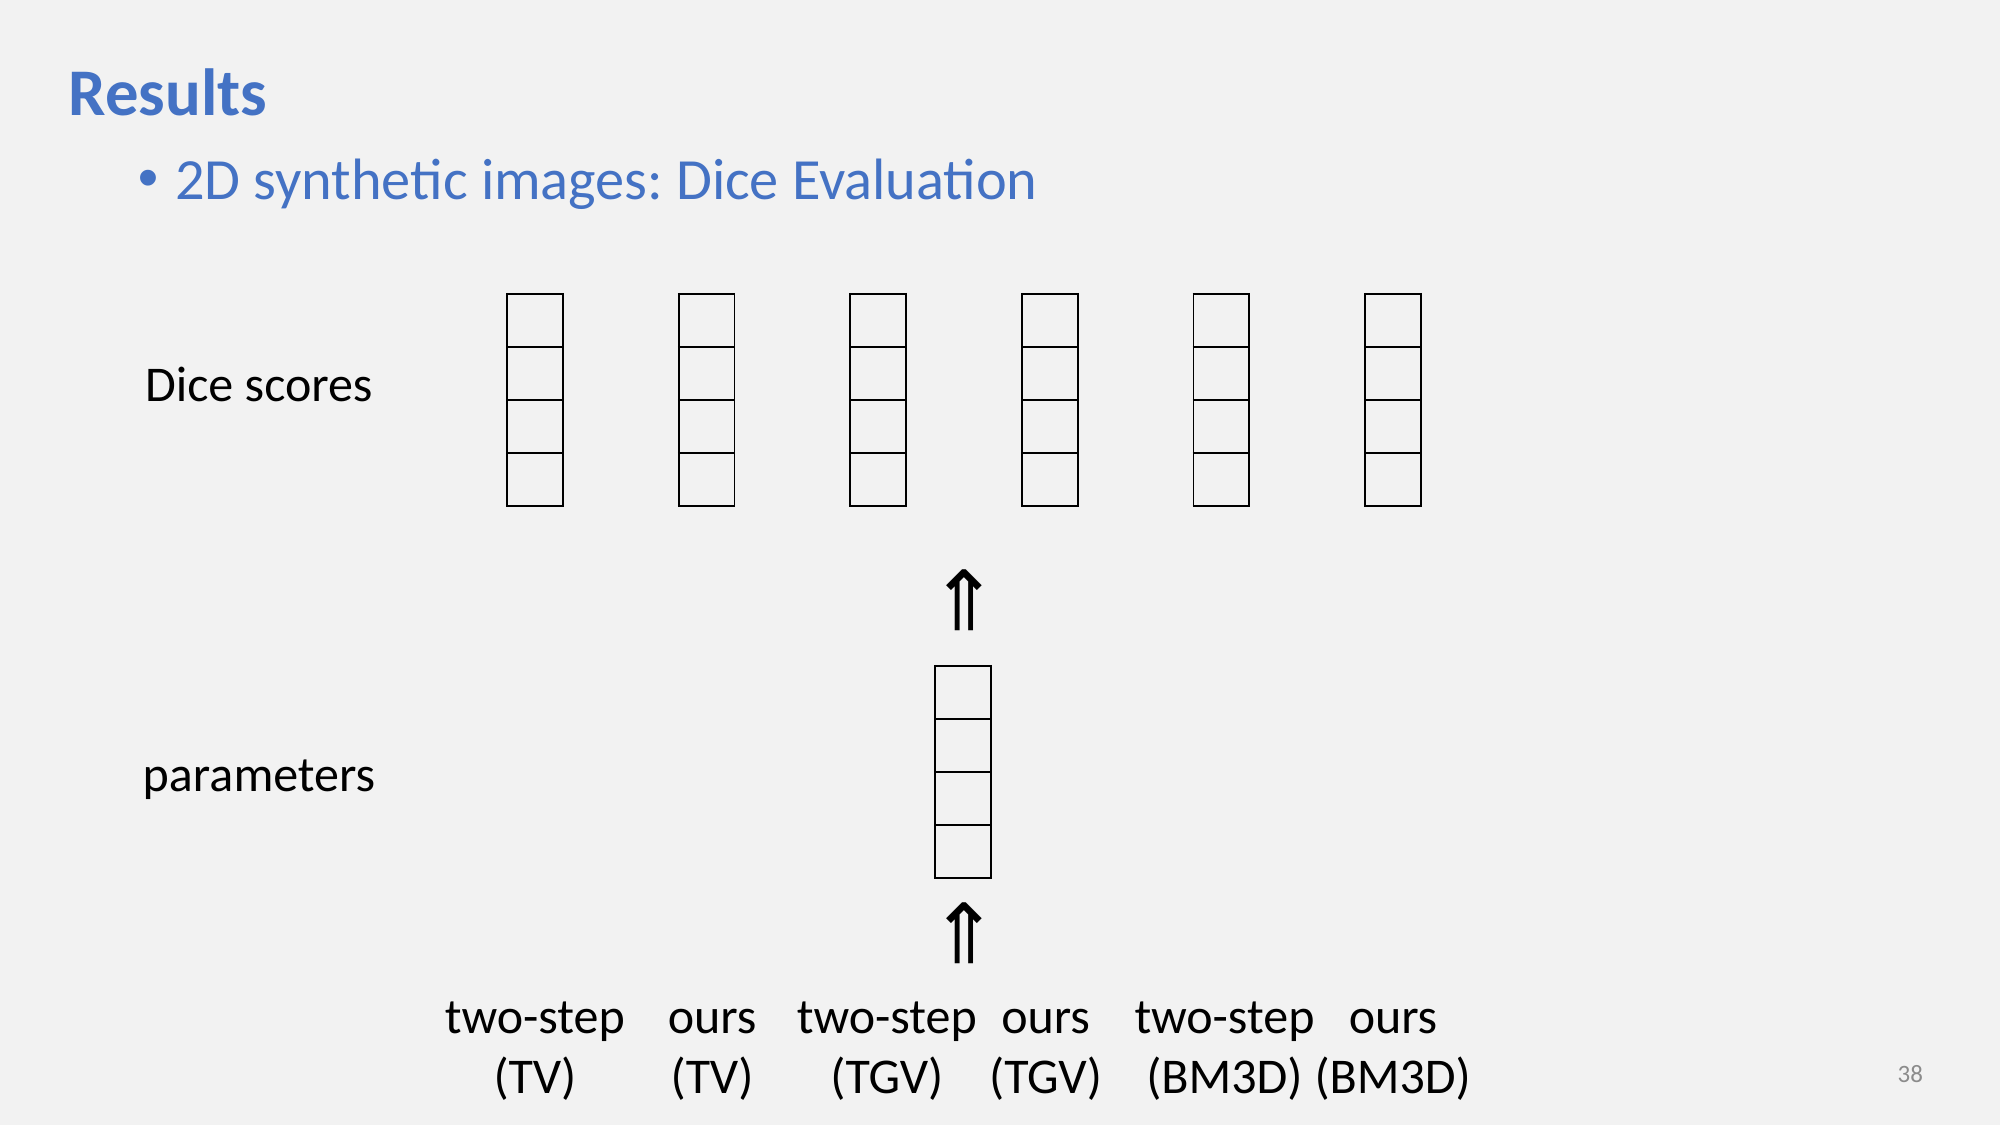

# Results
2D synthetic images: Dice Evaluation
|  |
| --- |
|  |
|  |
|  |
|  |
| --- |
|  |
|  |
|  |
|  |
| --- |
|  |
|  |
|  |
|  |
| --- |
|  |
|  |
|  |
|  |
| --- |
|  |
|  |
|  |
|  |
| --- |
|  |
|  |
|  |
Dice scores
⇒
|  |
| --- |
|  |
|  |
|  |
parameters
⇒
two-step
(TV)
ours
(TV)
two-step
(TGV)
ours
(TGV)
two-step
(BM3D)
ours
(BM3D)
38